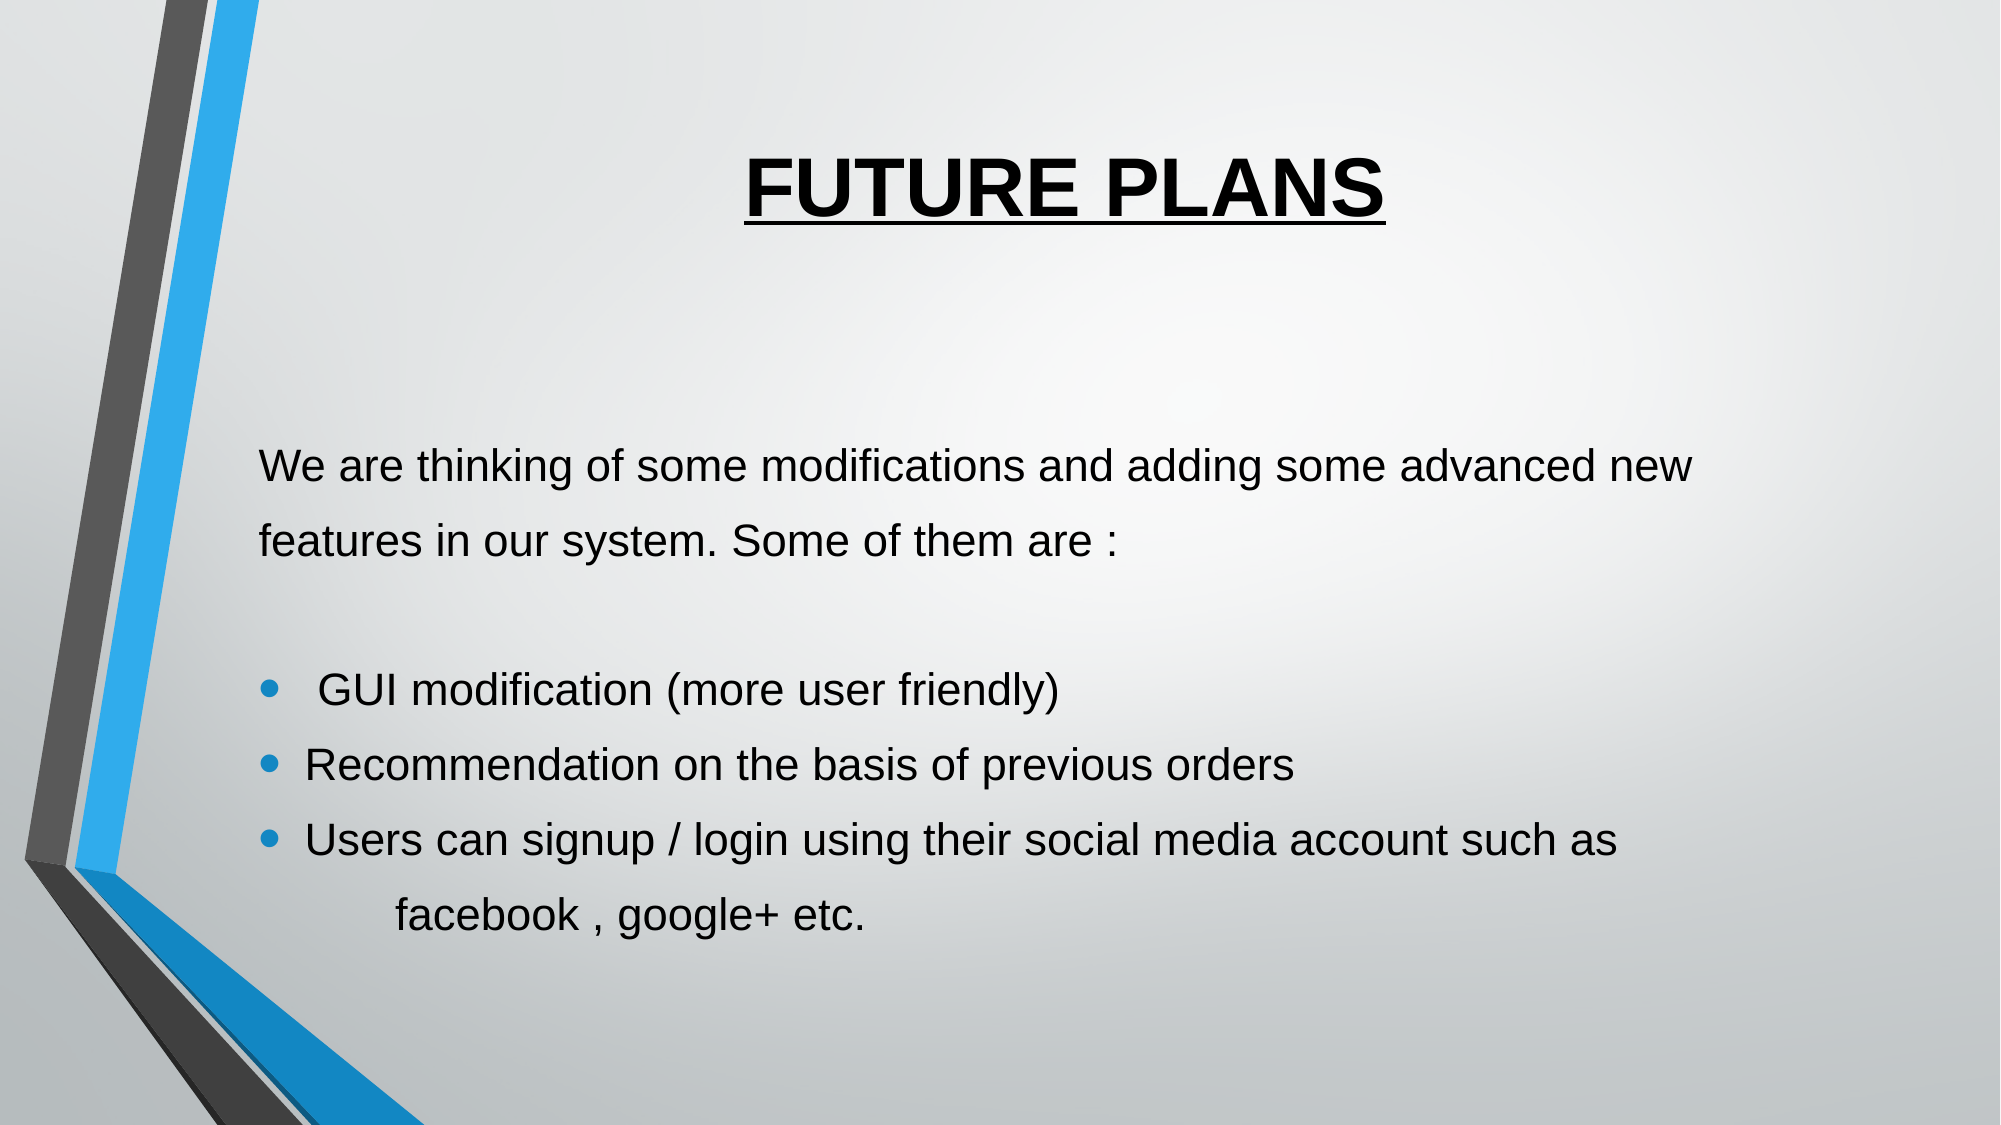

# FUTURE PLANS

We are thinking of some modifications and adding some advanced new
features in our system. Some of them are :

 GUI modification (more user friendly)
Recommendation on the basis of previous orders
Users can signup / login using their social media account such as
	facebook , google+ etc.